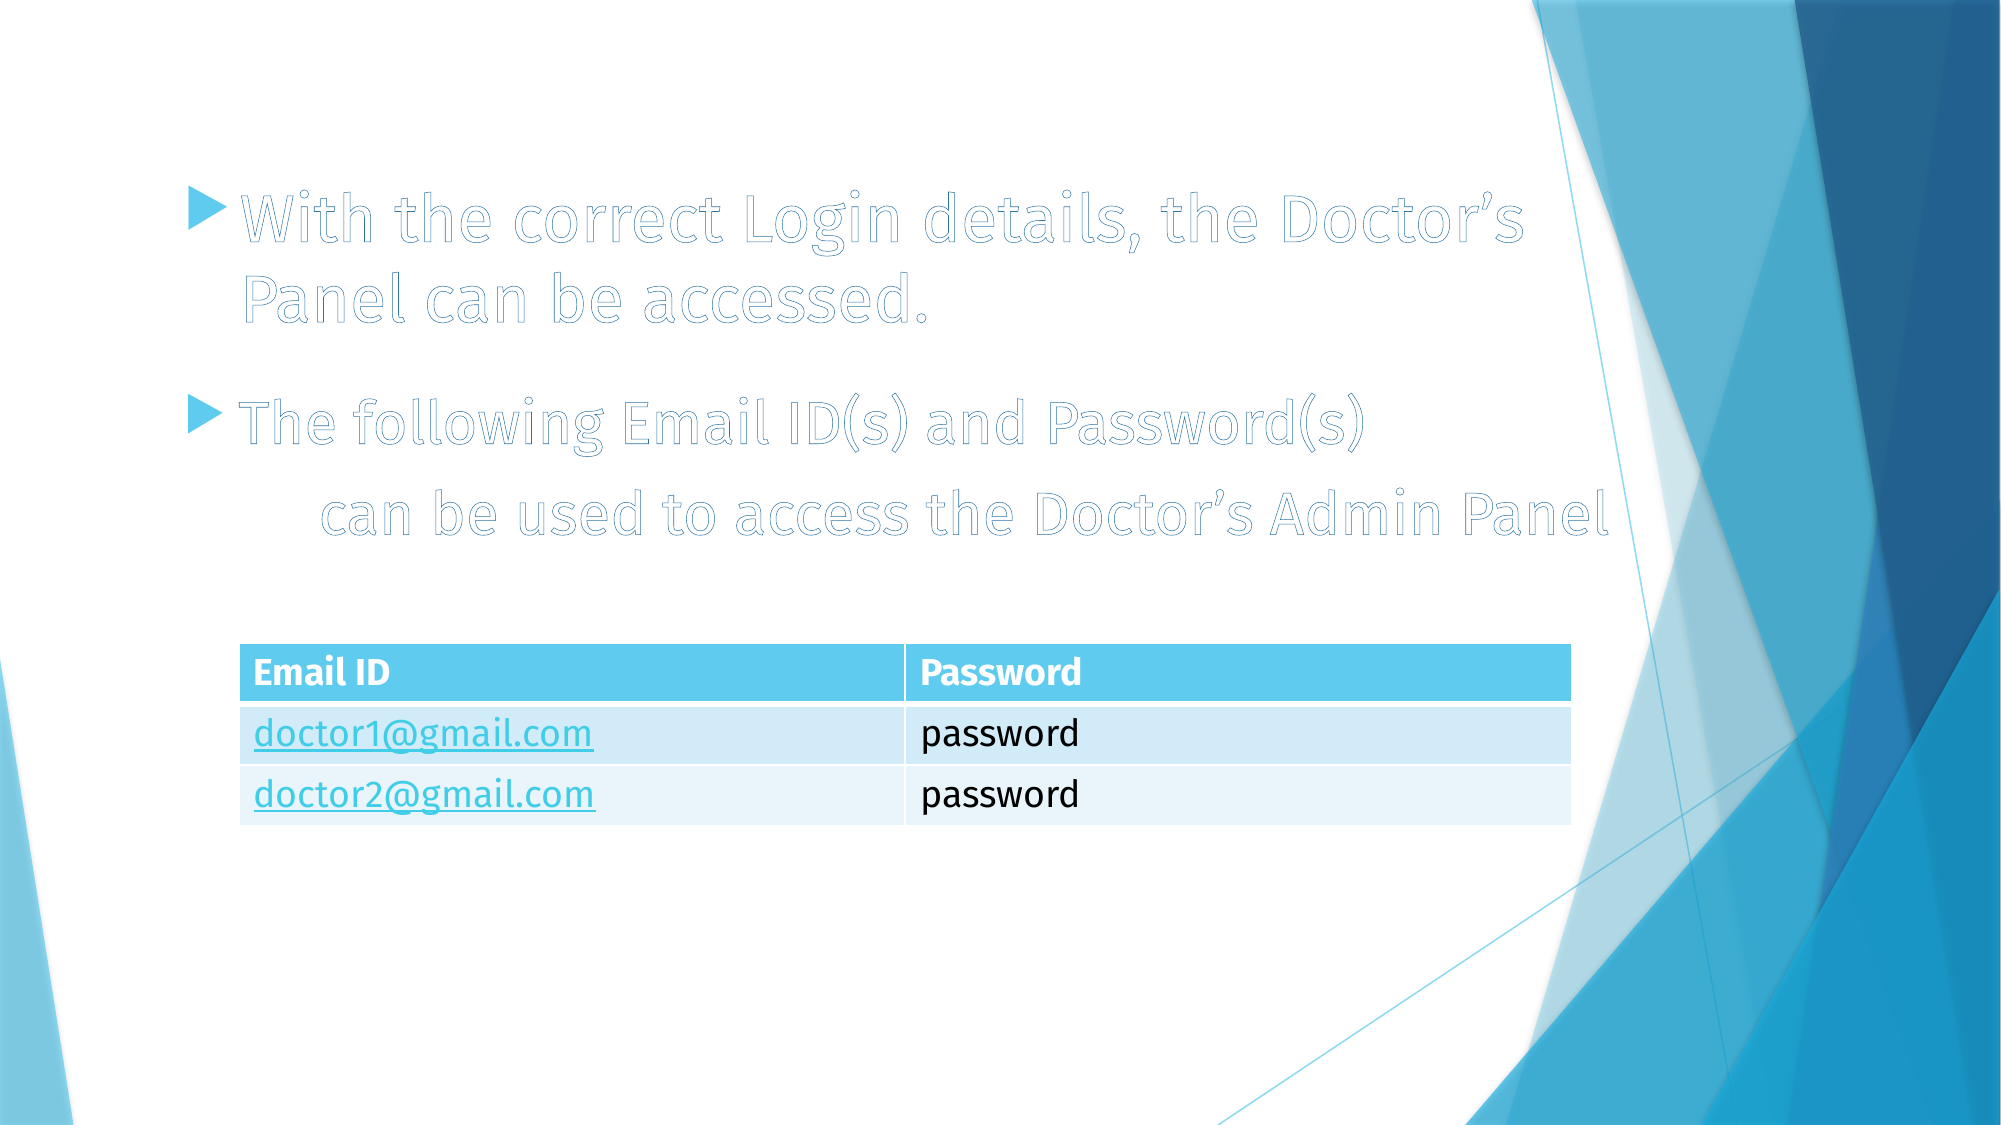

With the correct Login details, the Doctor’s Panel can be accessed.
The following Email ID(s) and Password(s)
	can be used to access the Doctor’s Admin Panel
| Email ID | Password |
| --- | --- |
| doctor1@gmail.com | password |
| doctor2@gmail.com | password |